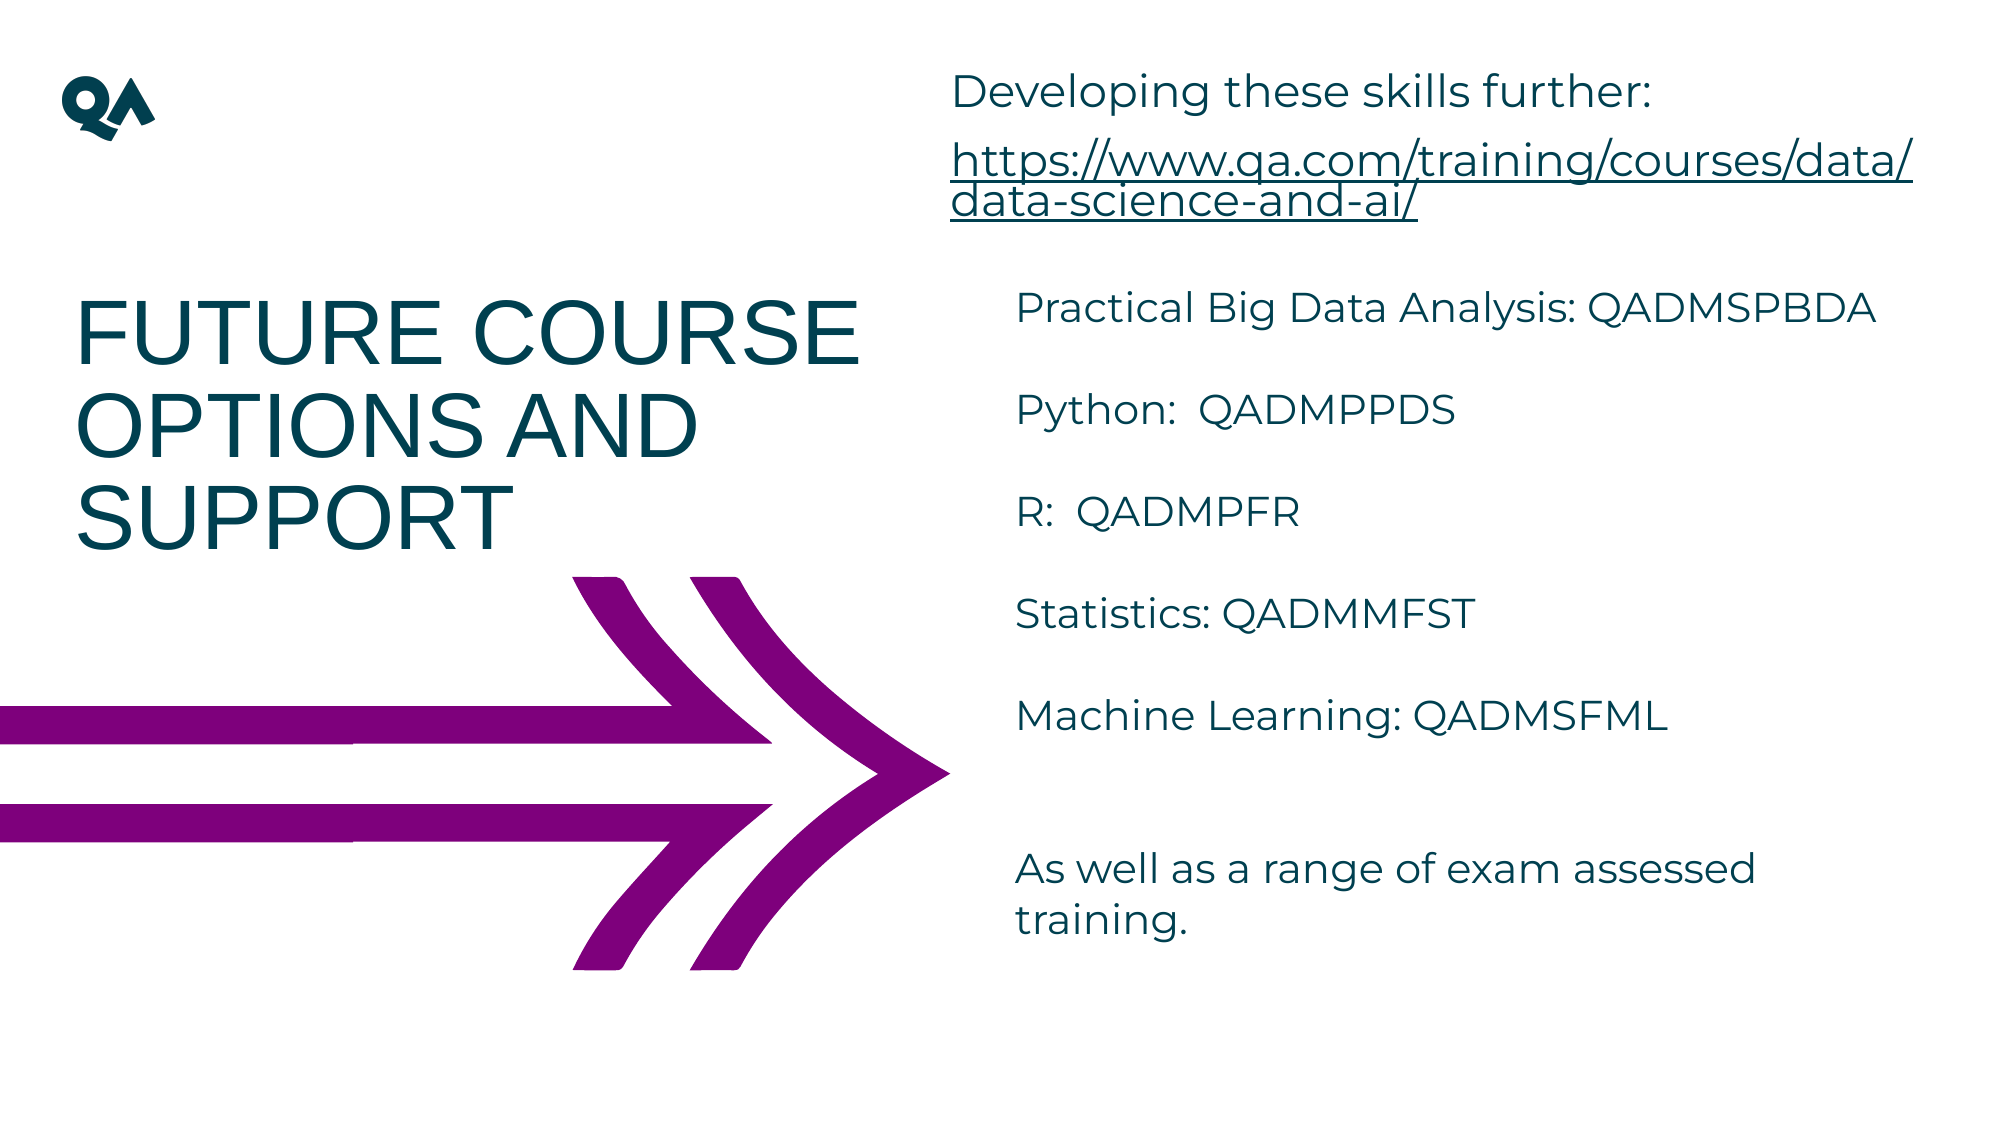

Developing these skills further:
https://www.qa.com/training/courses/data/data-science-and-ai/
# Future Course options and Support
| Practical Big Data Analysis: QADMSPBDA Python: QADMPPDS R: QADMPFR Statistics: QADMMFST Machine Learning: QADMSFML As well as a range of exam assessed training. |
| --- |
|  |
|  |
|  |
|  |
|  |
|  |